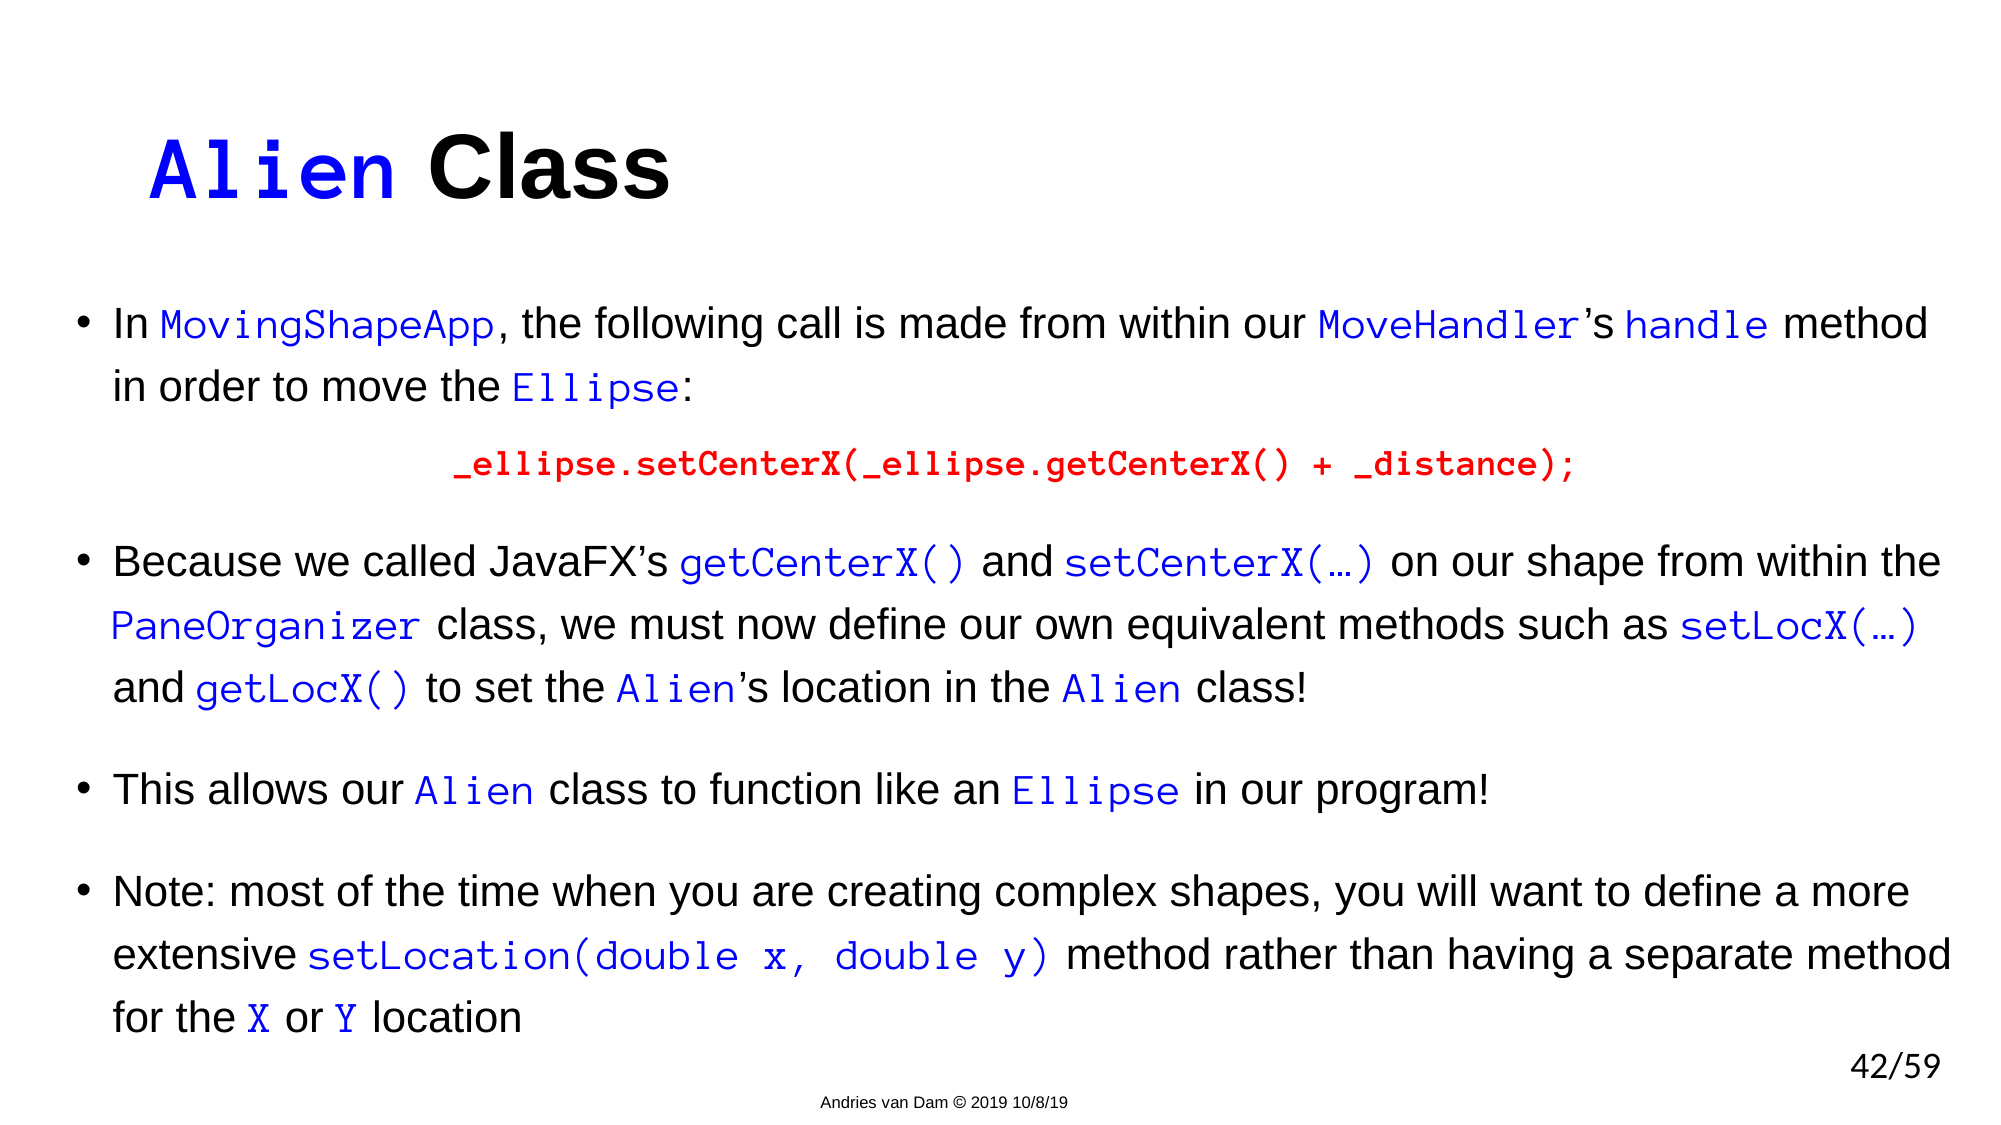

# Alien Class
In MovingShapeApp, the following call is made from within our MoveHandler’s handle method in order to move the Ellipse:
_ellipse.setCenterX(_ellipse.getCenterX() + _distance);
Because we called JavaFX’s getCenterX() and setCenterX(…) on our shape from within the PaneOrganizer class, we must now define our own equivalent methods such as setLocX(…) and getLocX() to set the Alien’s location in the Alien class!
This allows our Alien class to function like an Ellipse in our program!
Note: most of the time when you are creating complex shapes, you will want to define a more extensive setLocation(double x, double y) method rather than having a separate method for the X or Y location